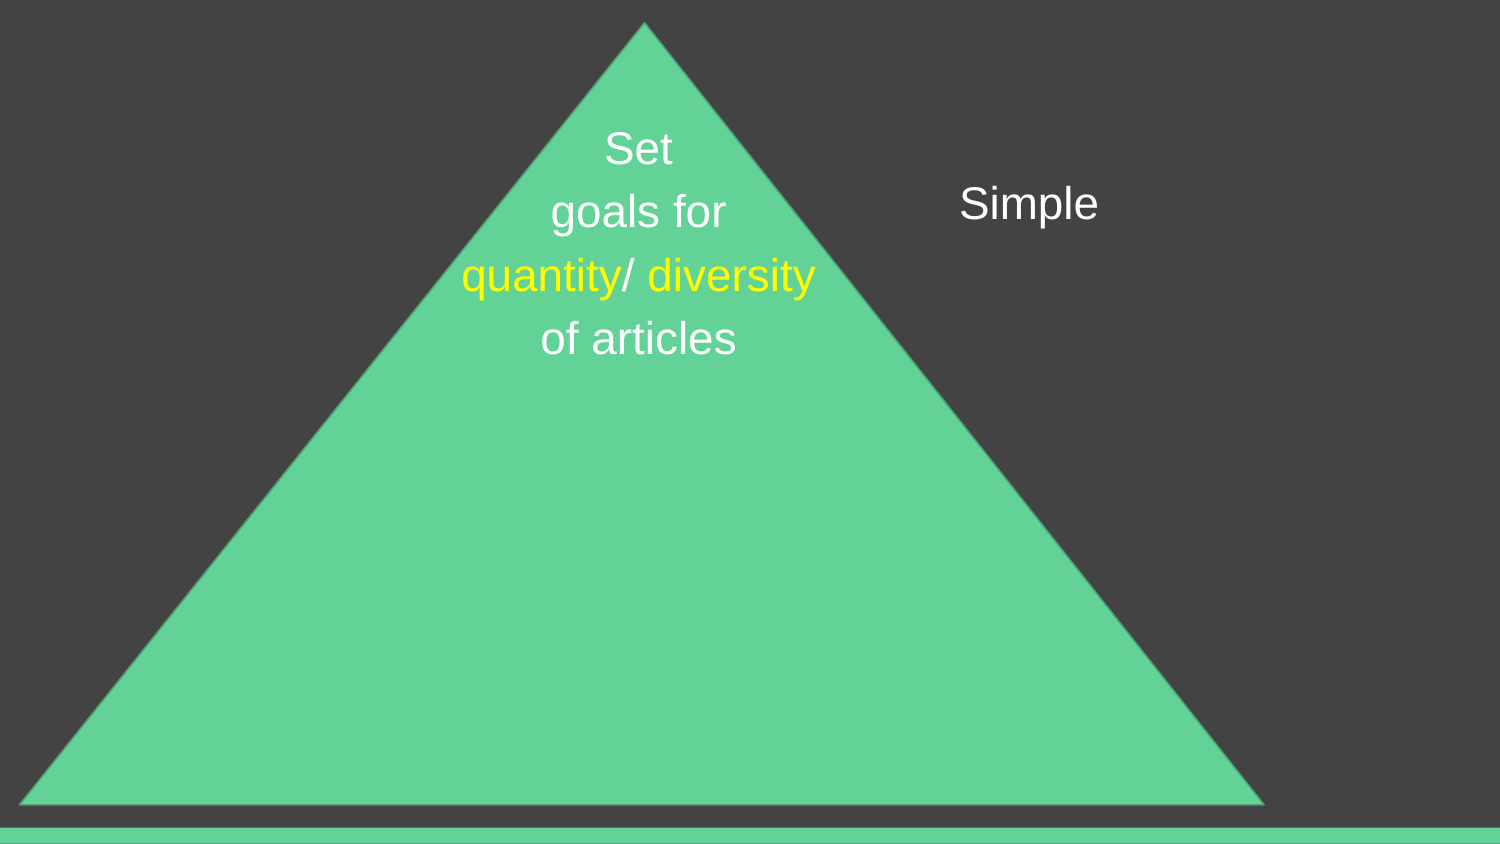

Set
goals for
quantity/ diversity
of articles

Simple